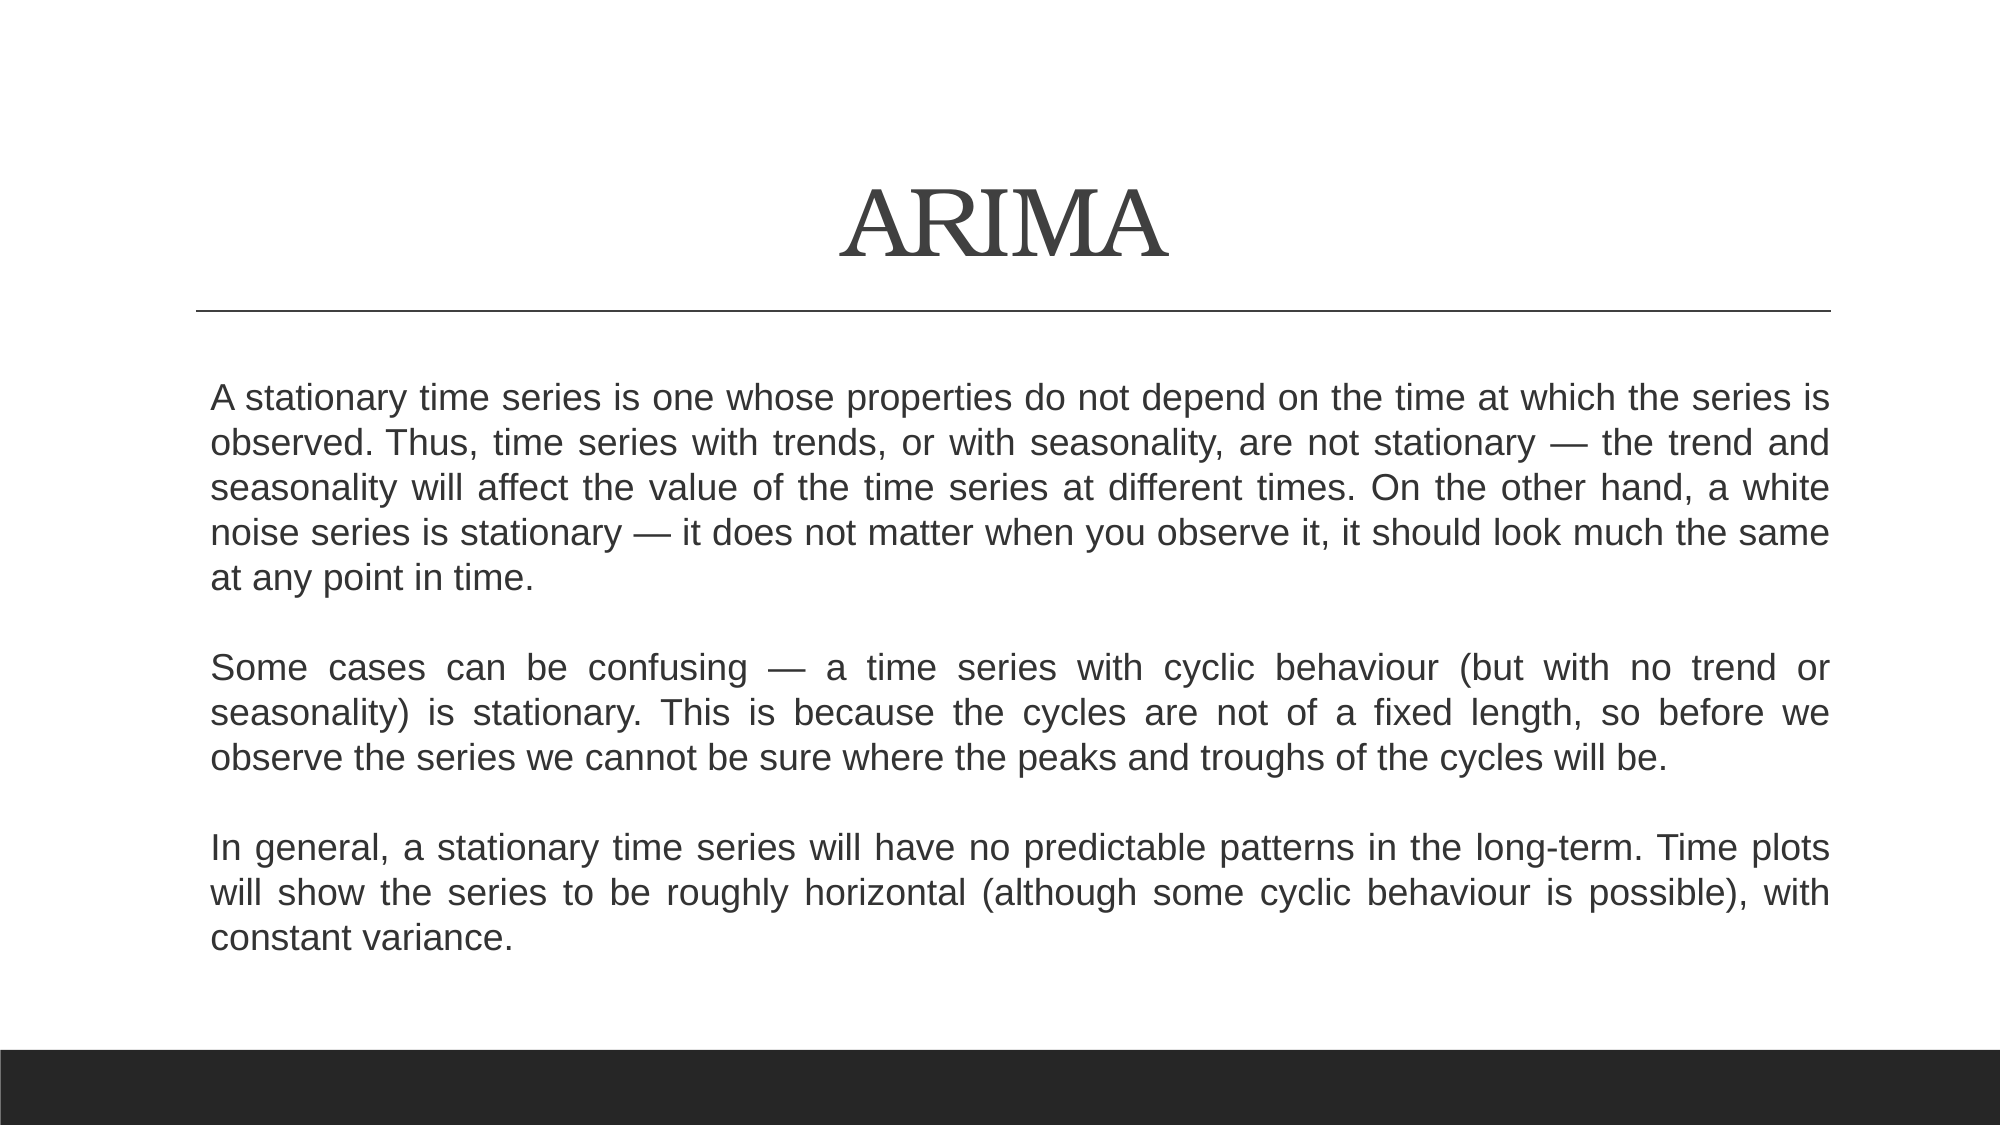

# ARIMA
A stationary time series is one whose properties do not depend on the time at which the series is observed. Thus, time series with trends, or with seasonality, are not stationary — the trend and seasonality will affect the value of the time series at different times. On the other hand, a white noise series is stationary — it does not matter when you observe it, it should look much the same at any point in time.

Some cases can be confusing — a time series with cyclic behaviour (but with no trend or seasonality) is stationary. This is because the cycles are not of a fixed length, so before we observe the series we cannot be sure where the peaks and troughs of the cycles will be.

In general, a stationary time series will have no predictable patterns in the long-term. Time plots will show the series to be roughly horizontal (although some cyclic behaviour is possible), with constant variance.